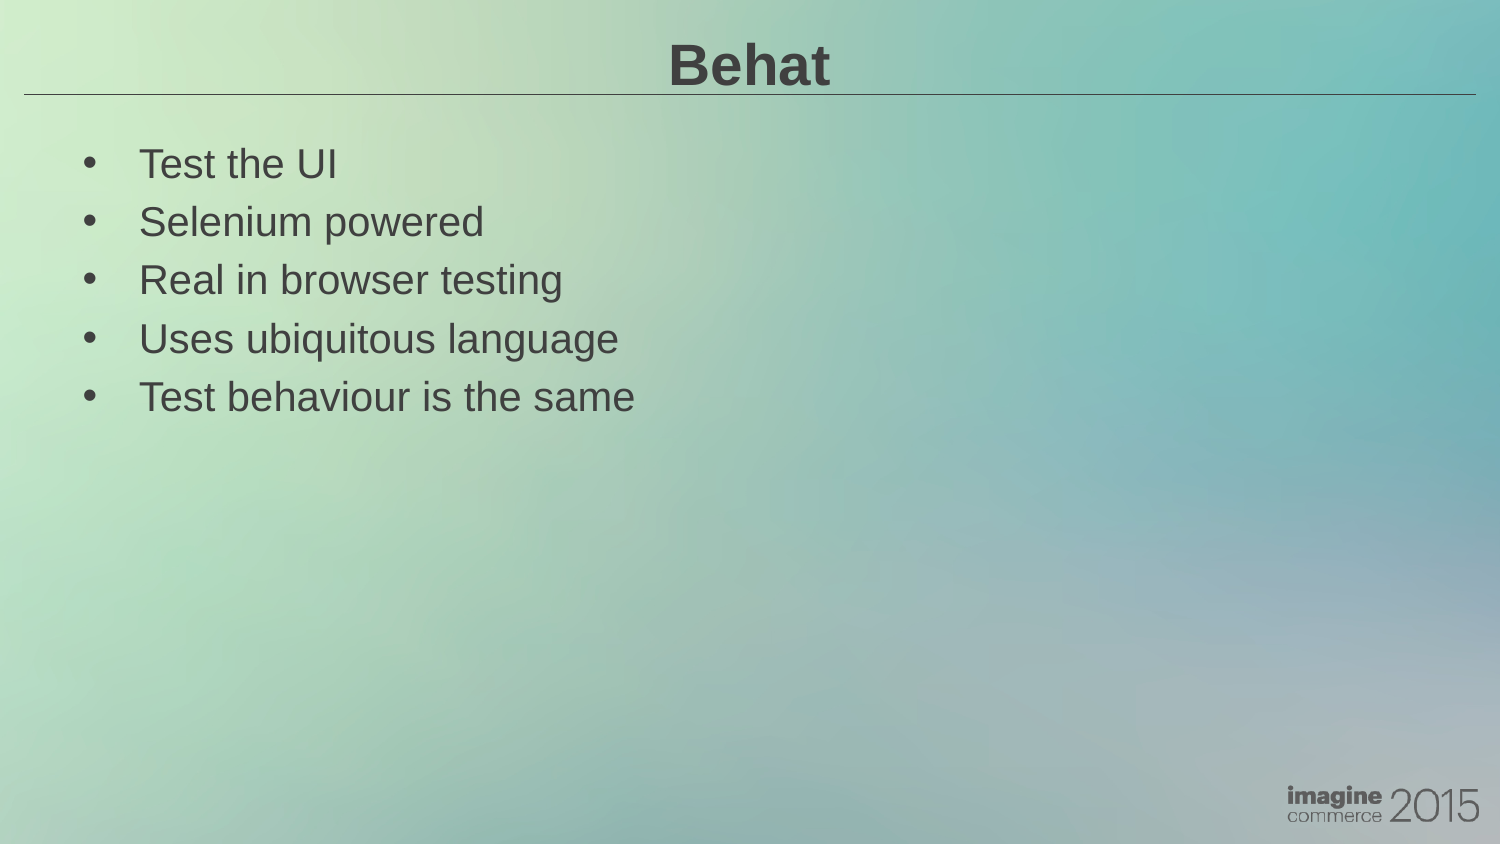

# Behat
Test the UI
Selenium powered
Real in browser testing
Uses ubiquitous language
Test behaviour is the same